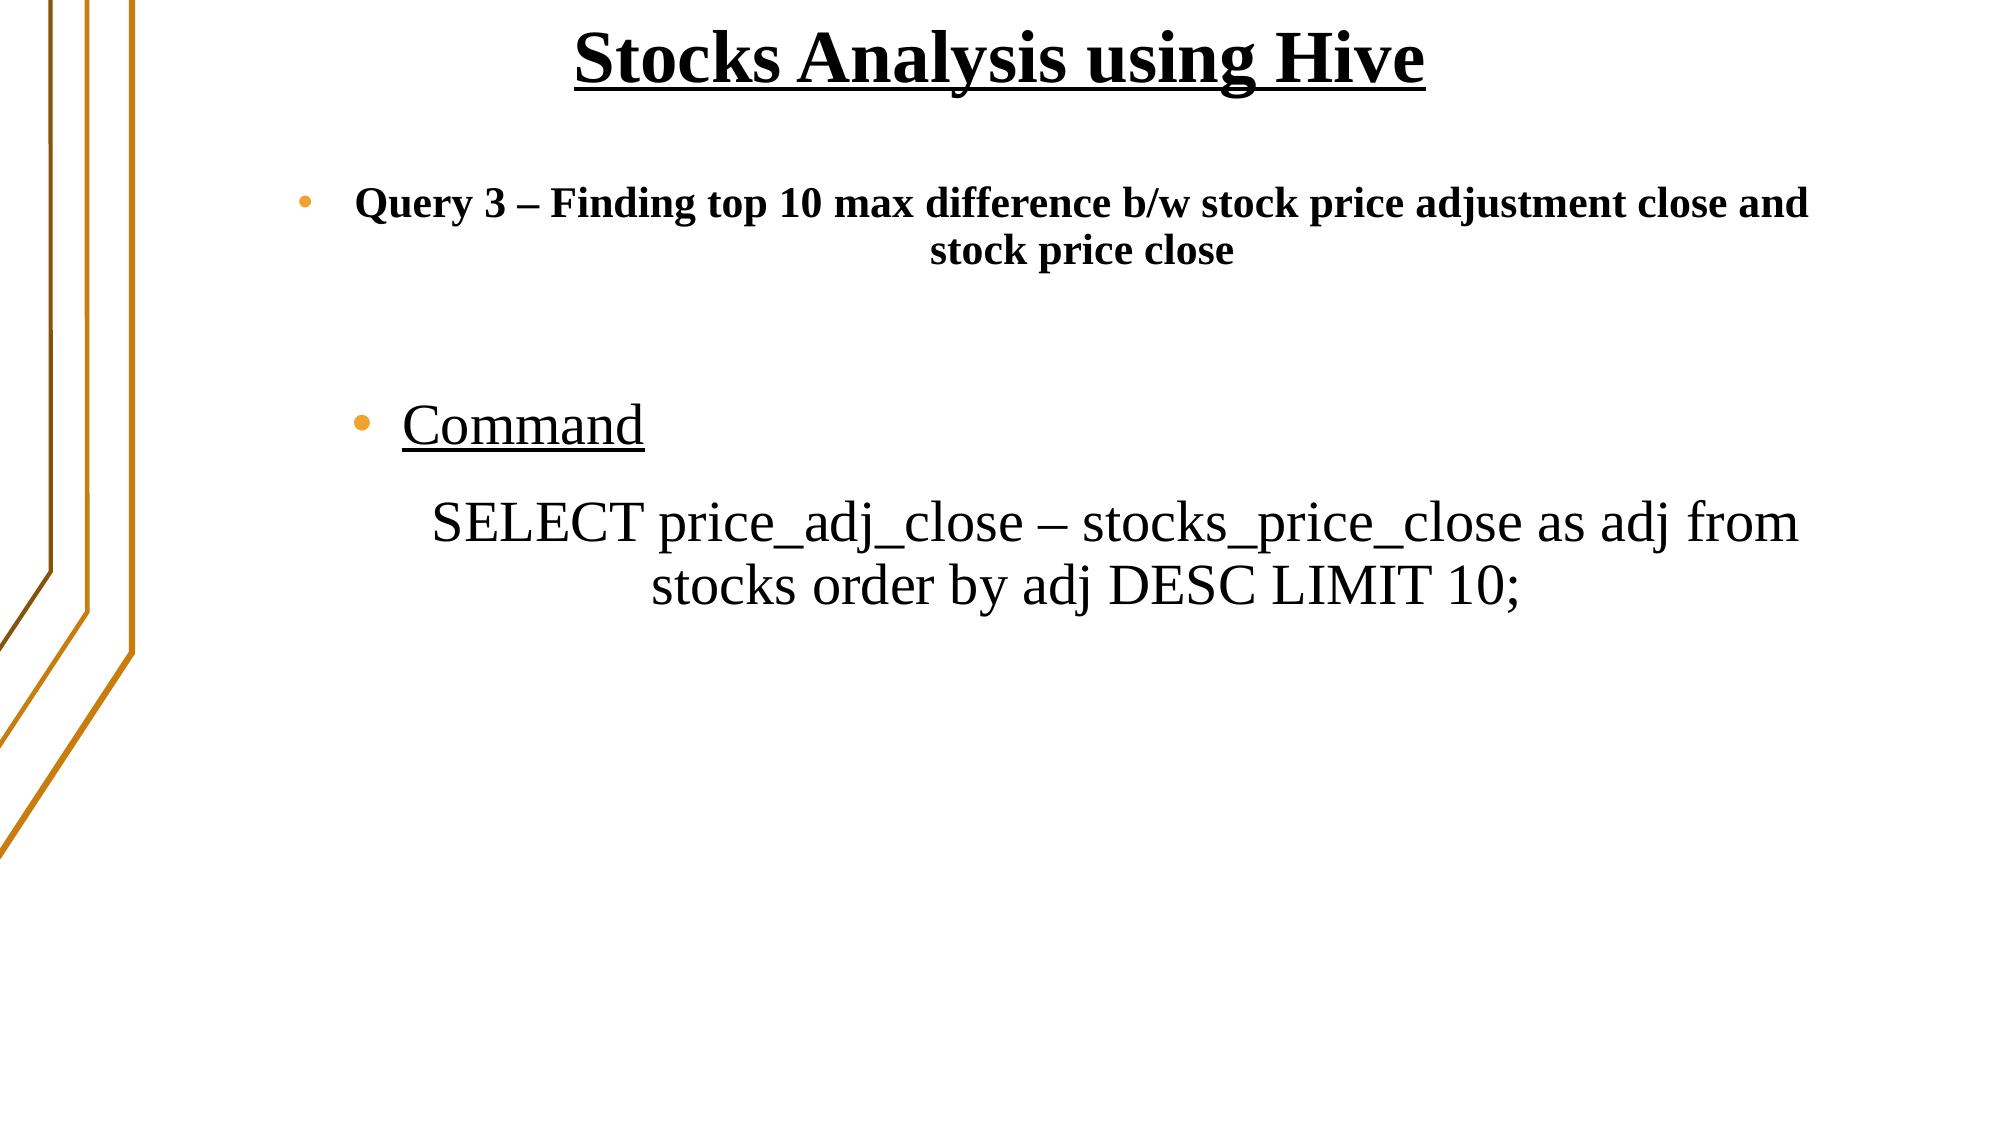

Stocks Analysis using Hive

Query 3 – Finding top 10 max difference b/w stock price adjustment close and stock price close
Command
    SELECT price_adj_close – stocks_price_close as adj from stocks order by adj DESC LIMIT 10;